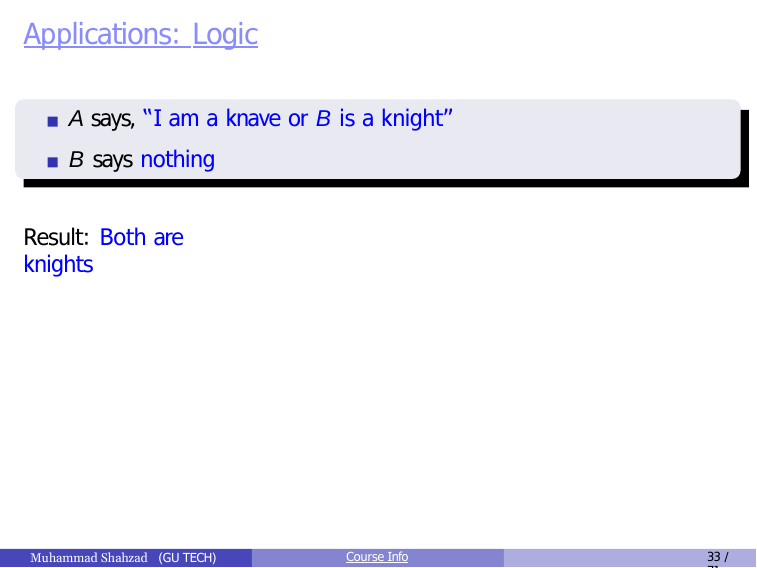

Applications: Logic

A says, “I am a knave or B is a knight”
B says nothing
Result: Both are knights

Course Info
33 / 71
Muhammad Shahzad (GU TECH)